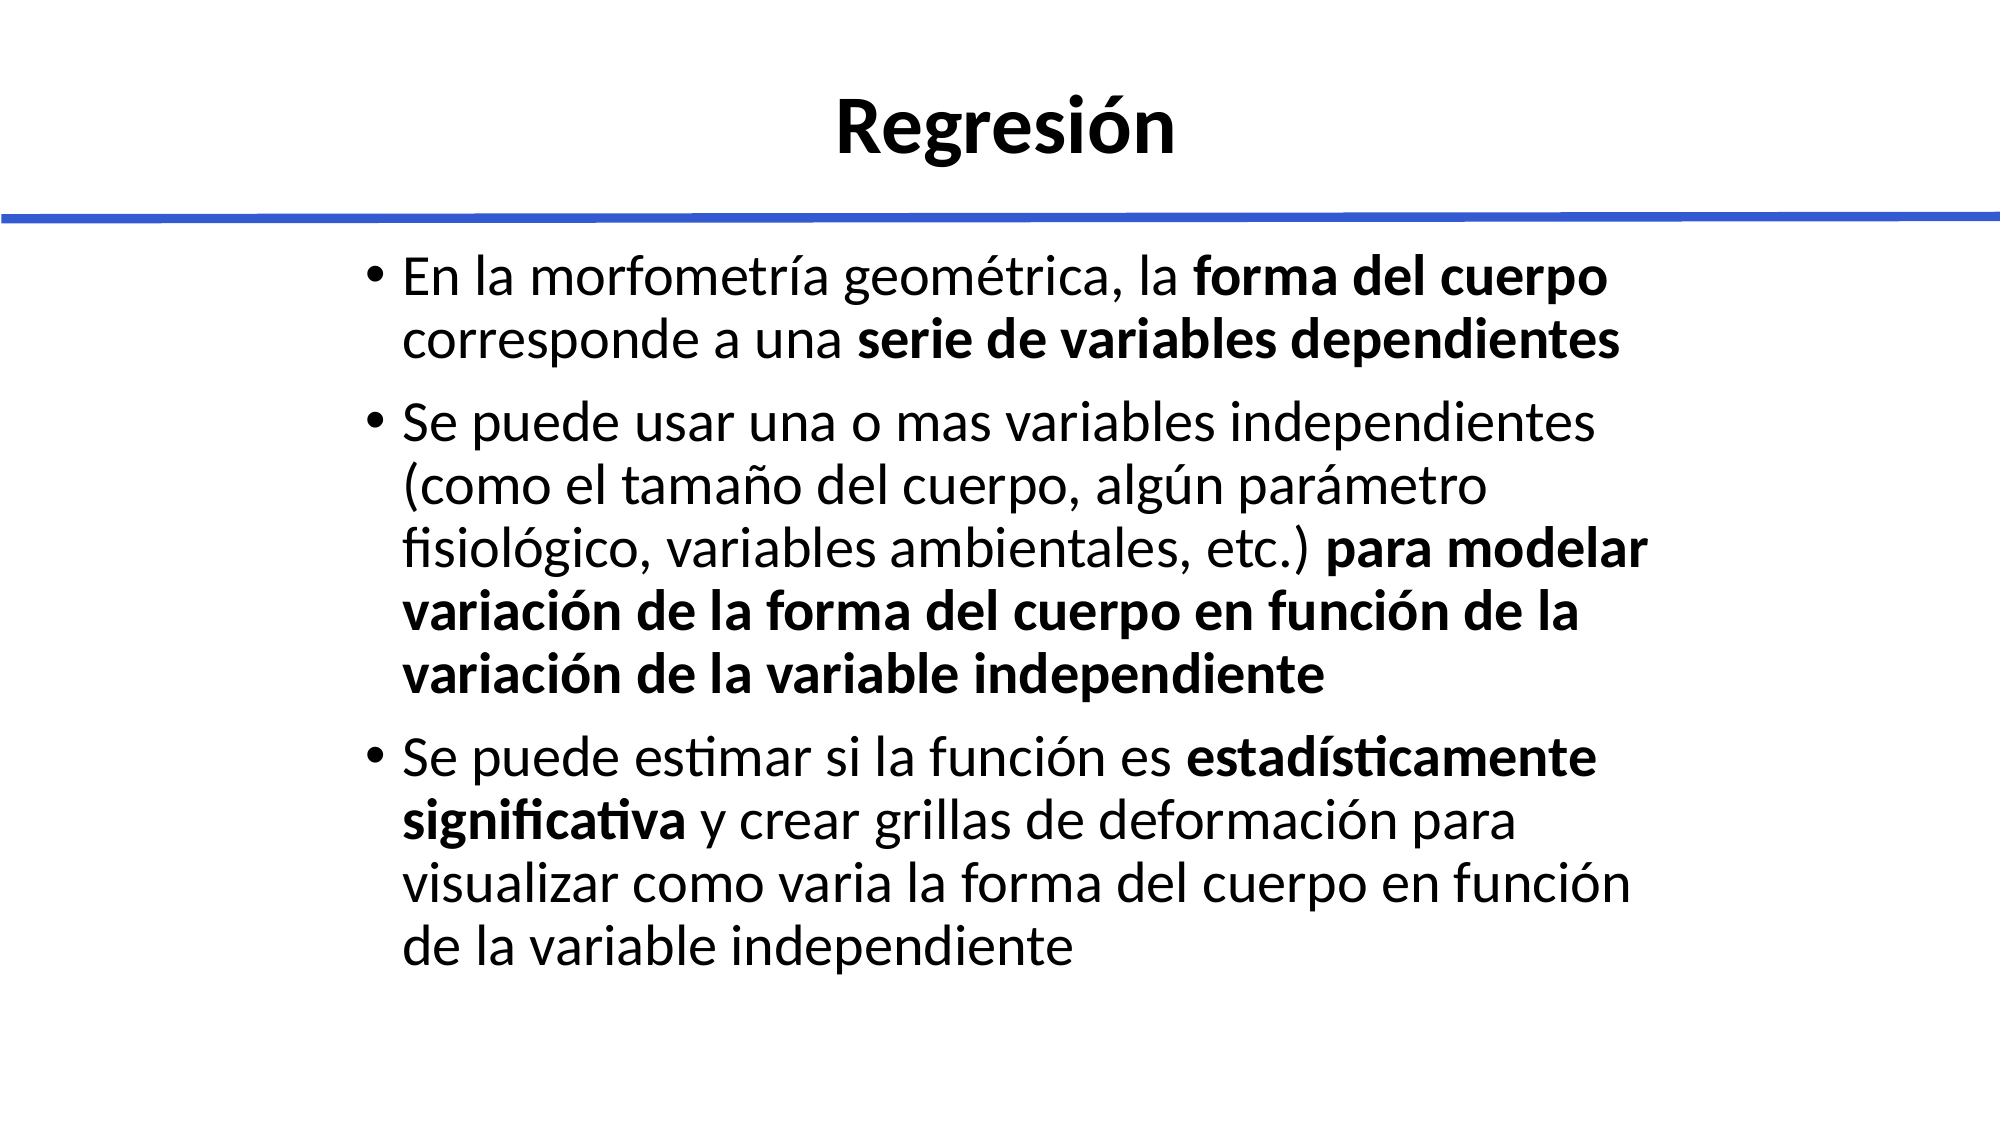

Regresión
En la morfometría geométrica, la forma del cuerpo corresponde a una serie de variables dependientes
Se puede usar una o mas variables independientes (como el tamaño del cuerpo, algún parámetro fisiológico, variables ambientales, etc.) para modelar variación de la forma del cuerpo en función de la variación de la variable independiente
Se puede estimar si la función es estadísticamente significativa y crear grillas de deformación para visualizar como varia la forma del cuerpo en función de la variable independiente